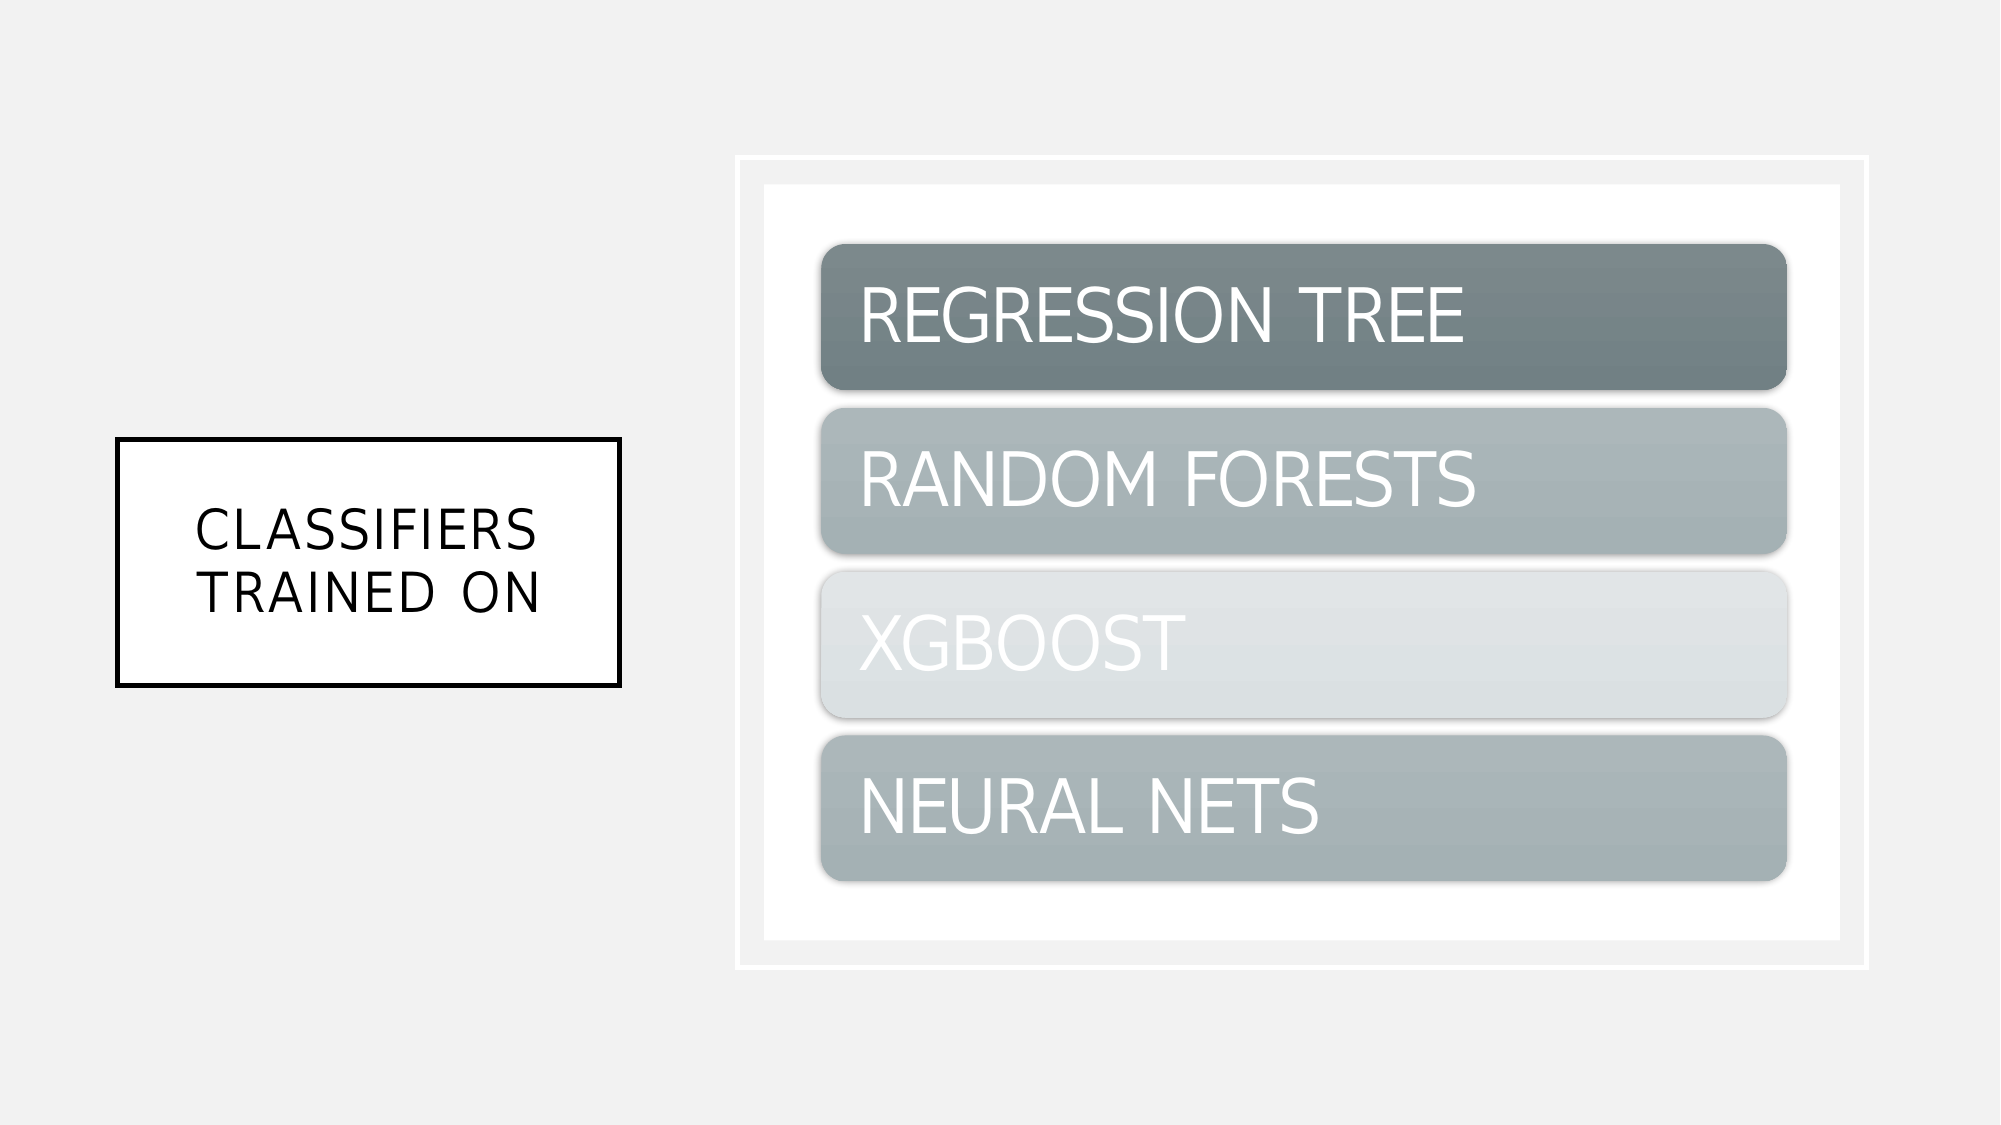

REGRESSION TREE
RANDOM FORESTS
XGBOOST
NEURAL NETS
# Classifiers trained on